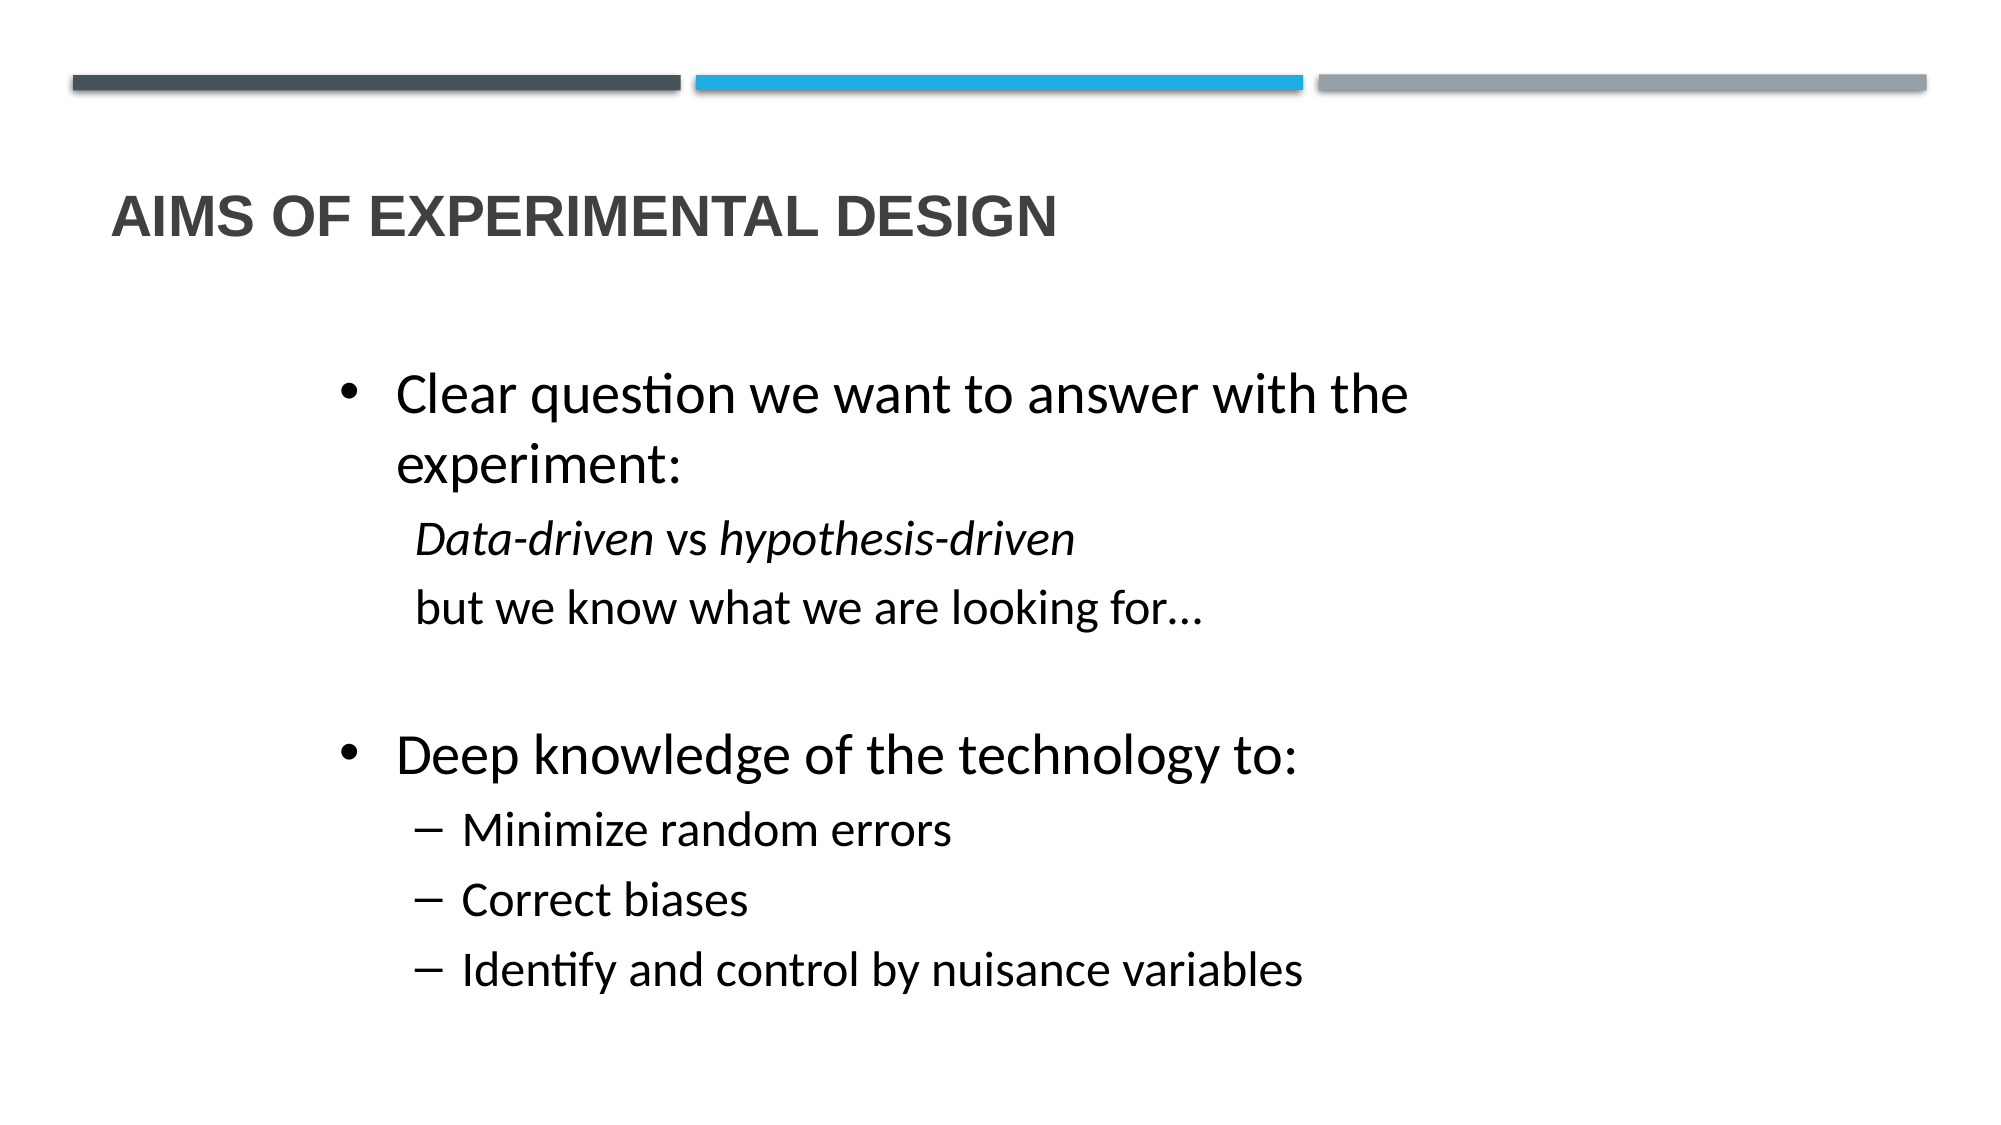

AIMs of experimental design
Clear question we want to answer with the experiment:
Data-driven vs hypothesis-driven
but we know what we are looking for…

Deep knowledge of the technology to:
Minimize random errors
Correct biases
Identify and control by nuisance variables